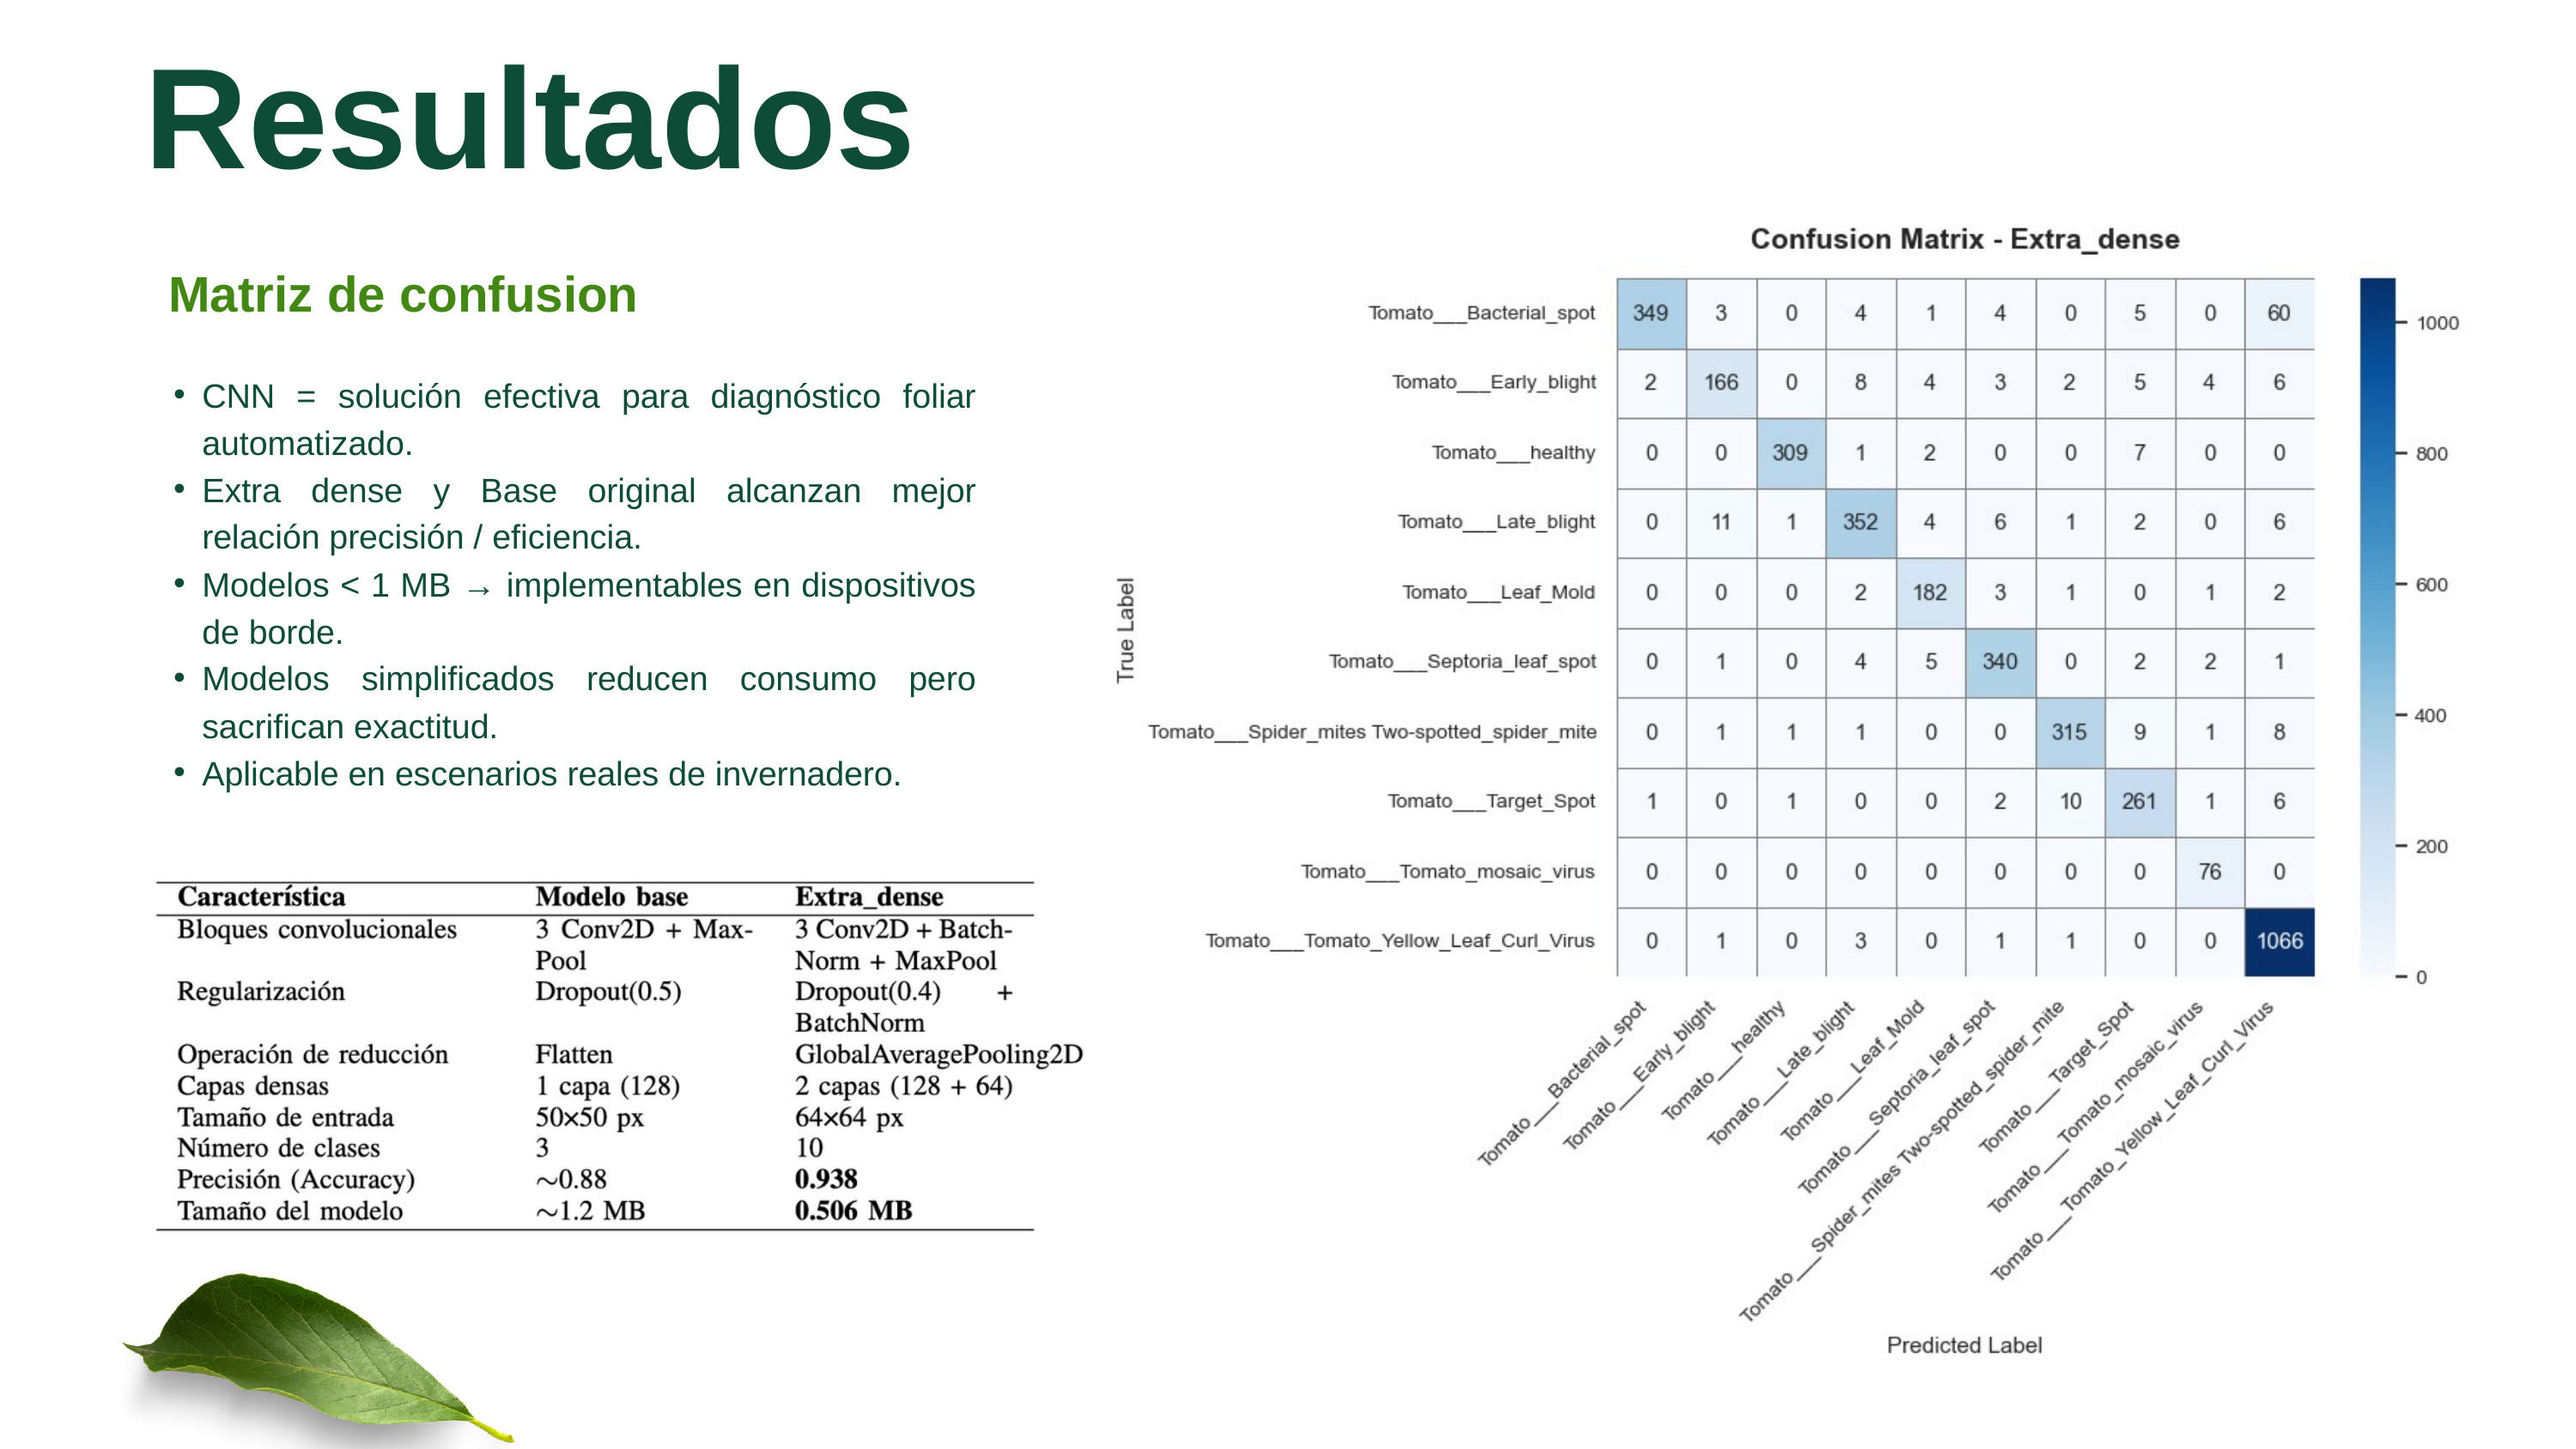

07
Resultados

Matriz de confusion
CNN = solución efectiva para diagnóstico foliar automatizado.
Extra dense y Base original alcanzan mejor relación precisión / eficiencia.
Modelos < 1 MB → implementables en dispositivos de borde.
Modelos simplificados reducen consumo pero sacrifican exactitud.
Aplicable en escenarios reales de invernadero.

Extra dense